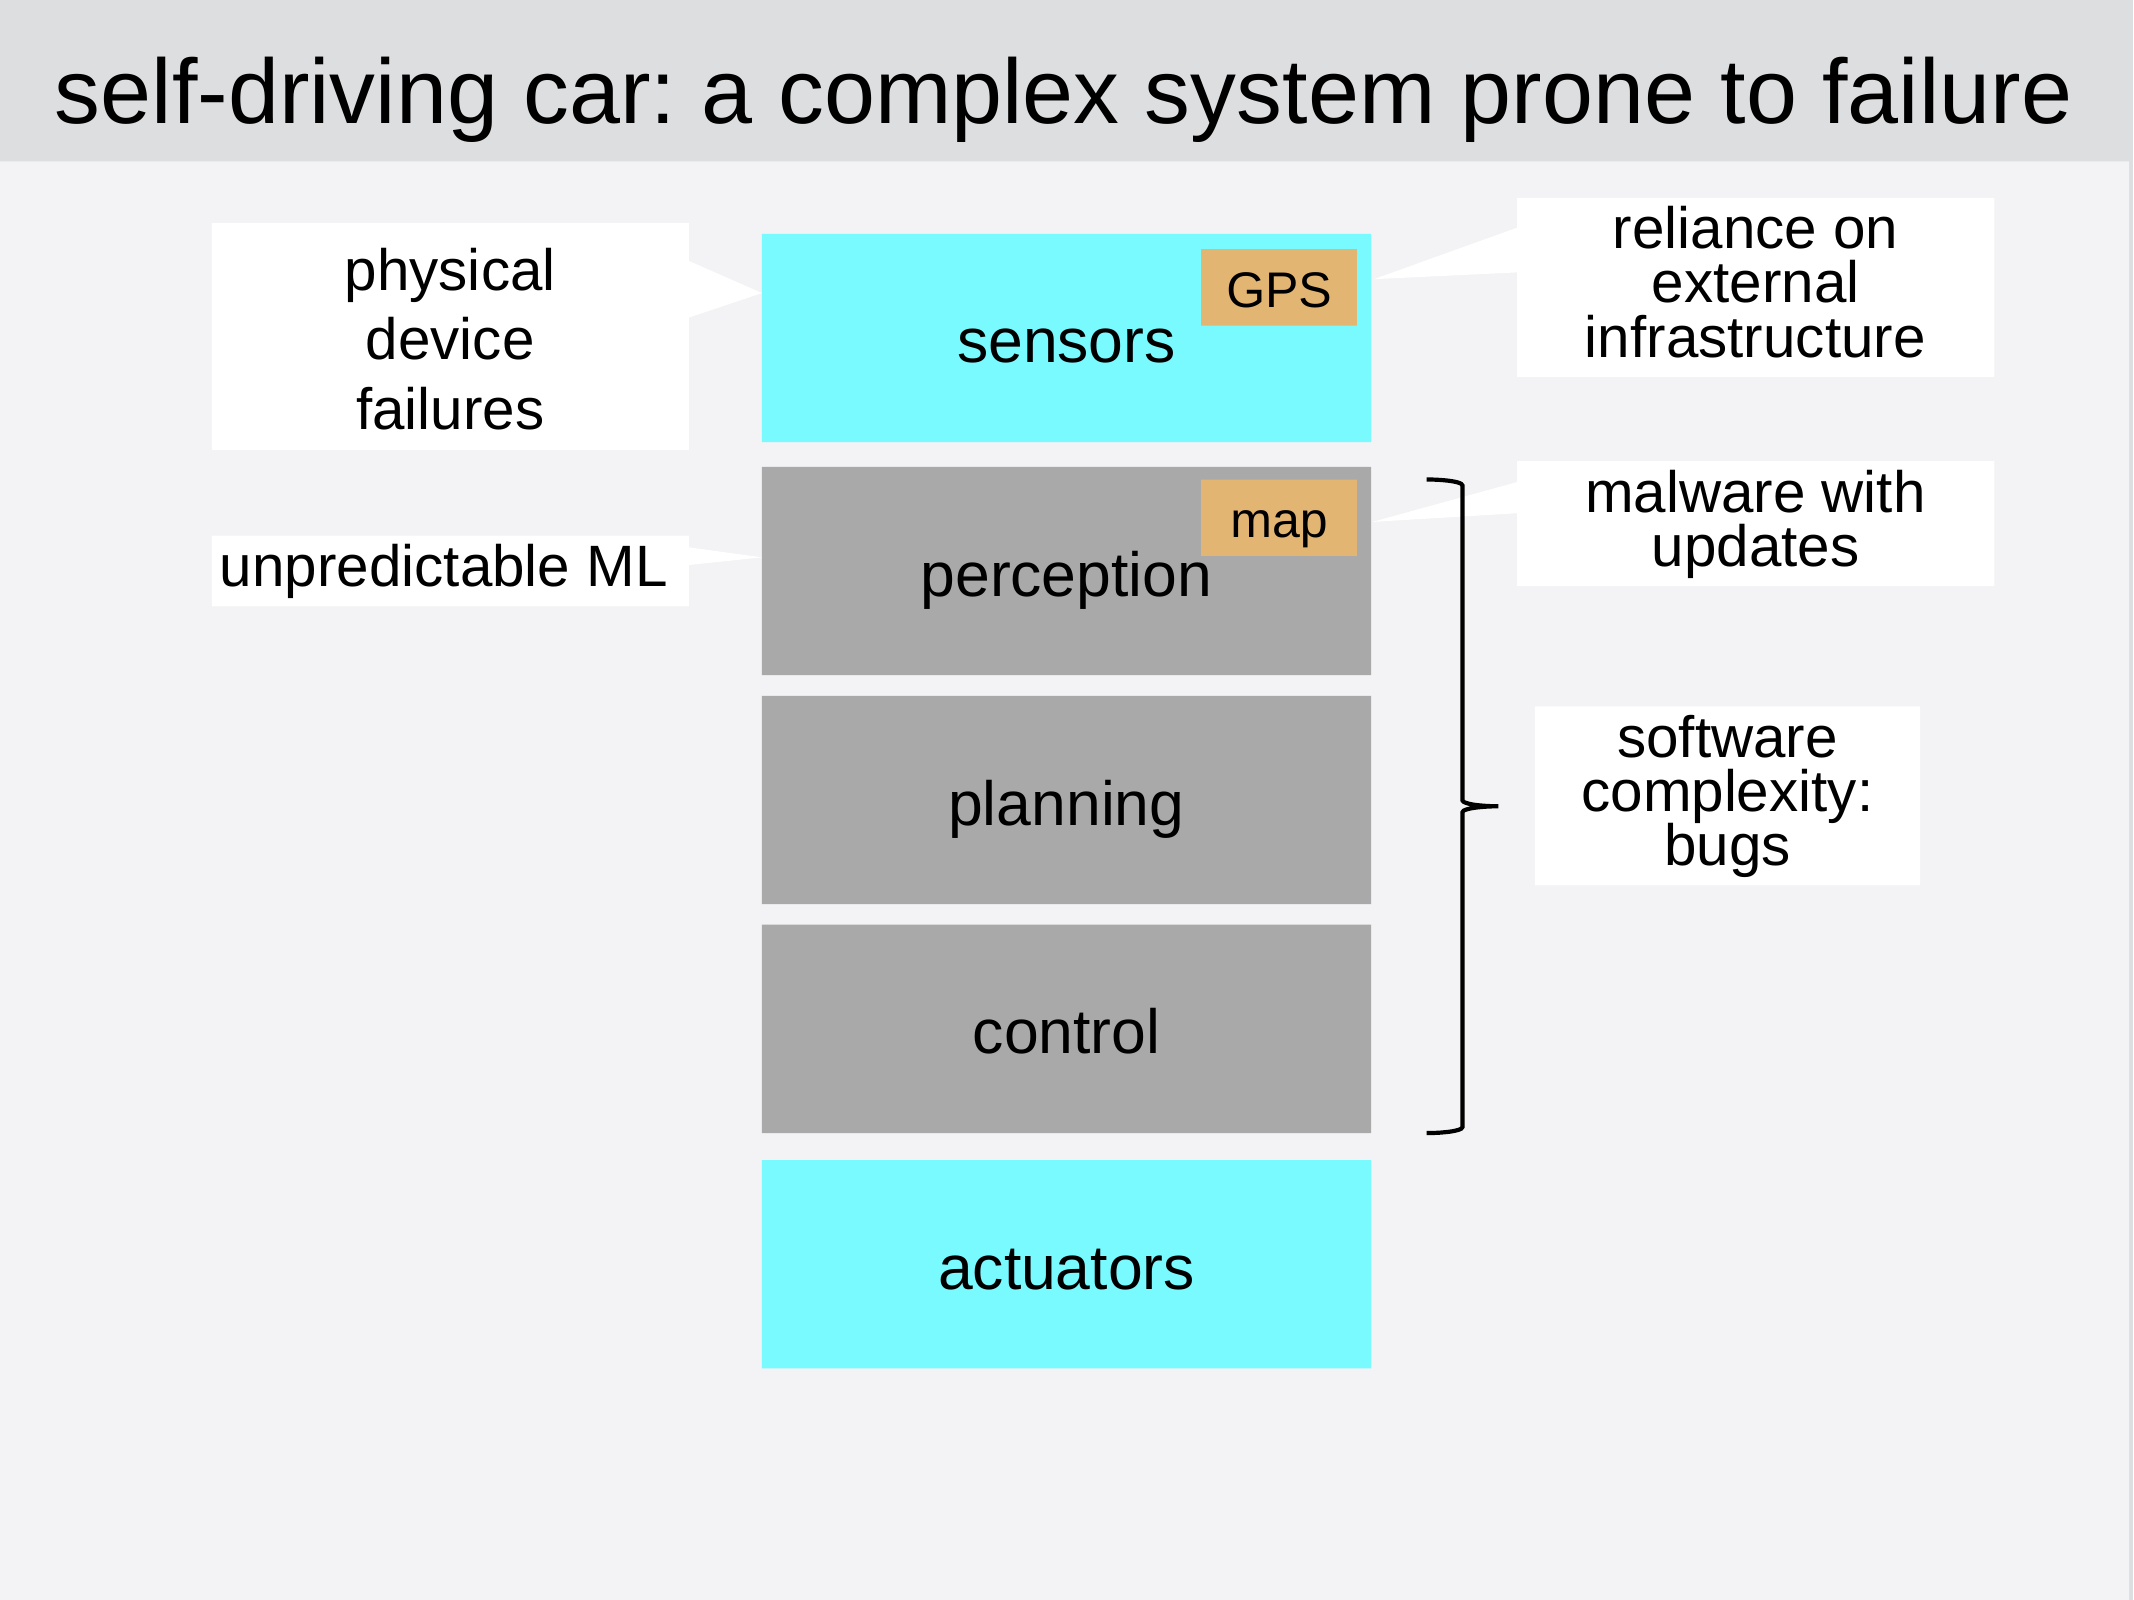

# self-driving car: a complex system prone to failure

reliance on external infrastructure
GPS
physical
device
failures
sensors
malware with updates
map
perception

software complexity: bugs
unpredictable ML
planning
control
actuators